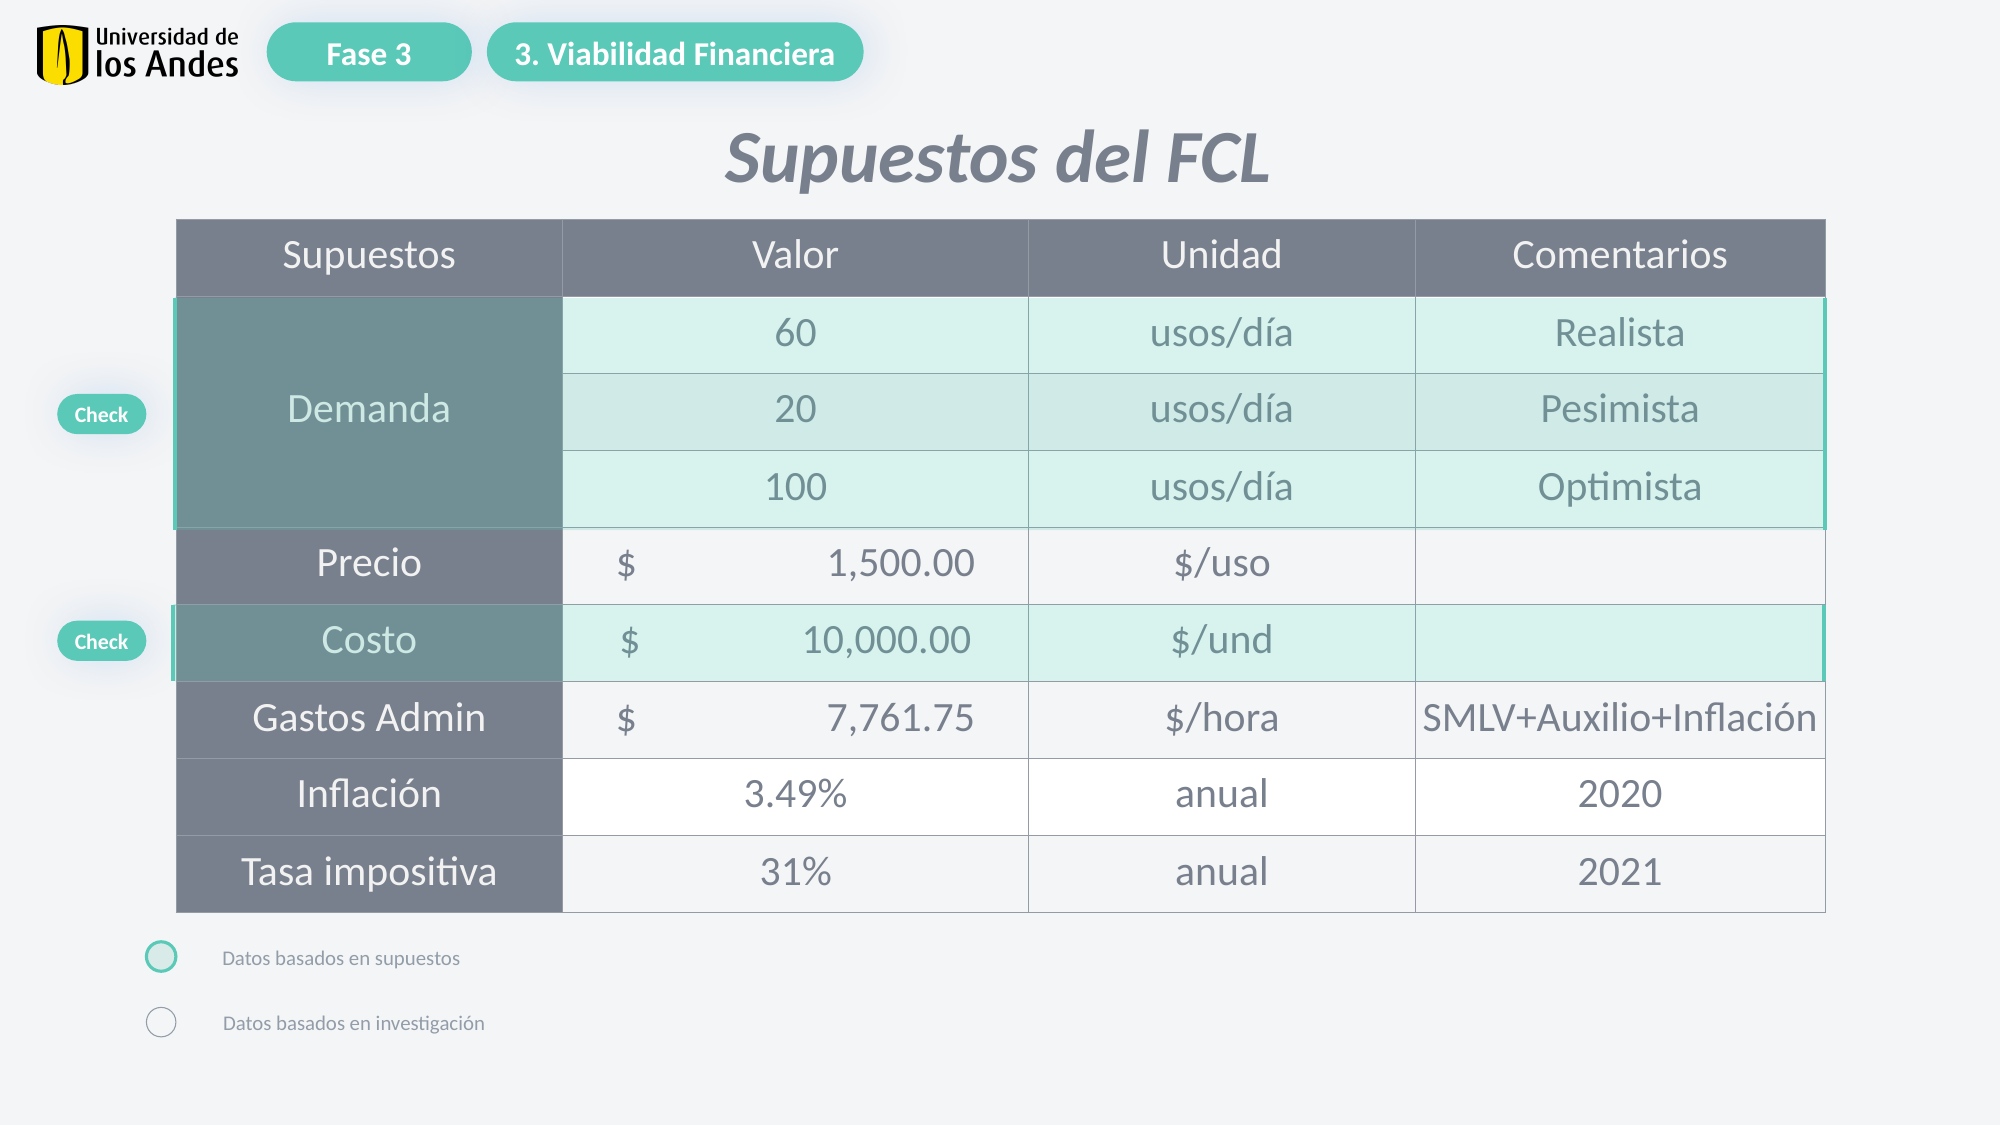

Fase 3
3. Viabilidad Financiera
Supuestos del FCL
| Supuestos | Valor | Unidad | Comentarios |
| --- | --- | --- | --- |
| Demanda | 60 | usos/día | Realista |
|  | 20 | usos/día | Pesimista |
|  | 100 | usos/día | Optimista |
| Precio | $ 1,500.00 | $/uso |  |
| Costo | $ 10,000.00 | $/und |  |
| Gastos Admin | $ 7,761.75 | $/hora | SMLV+Auxilio+Inflación |
| Inflación | 3.49% | anual | 2020 |
| Tasa impositiva | 31% | anual | 2021 |
| 60^ |
| --- |
Check
| 60^ |
| --- |
Check
Datos basados en supuestos

Datos basados en investigación